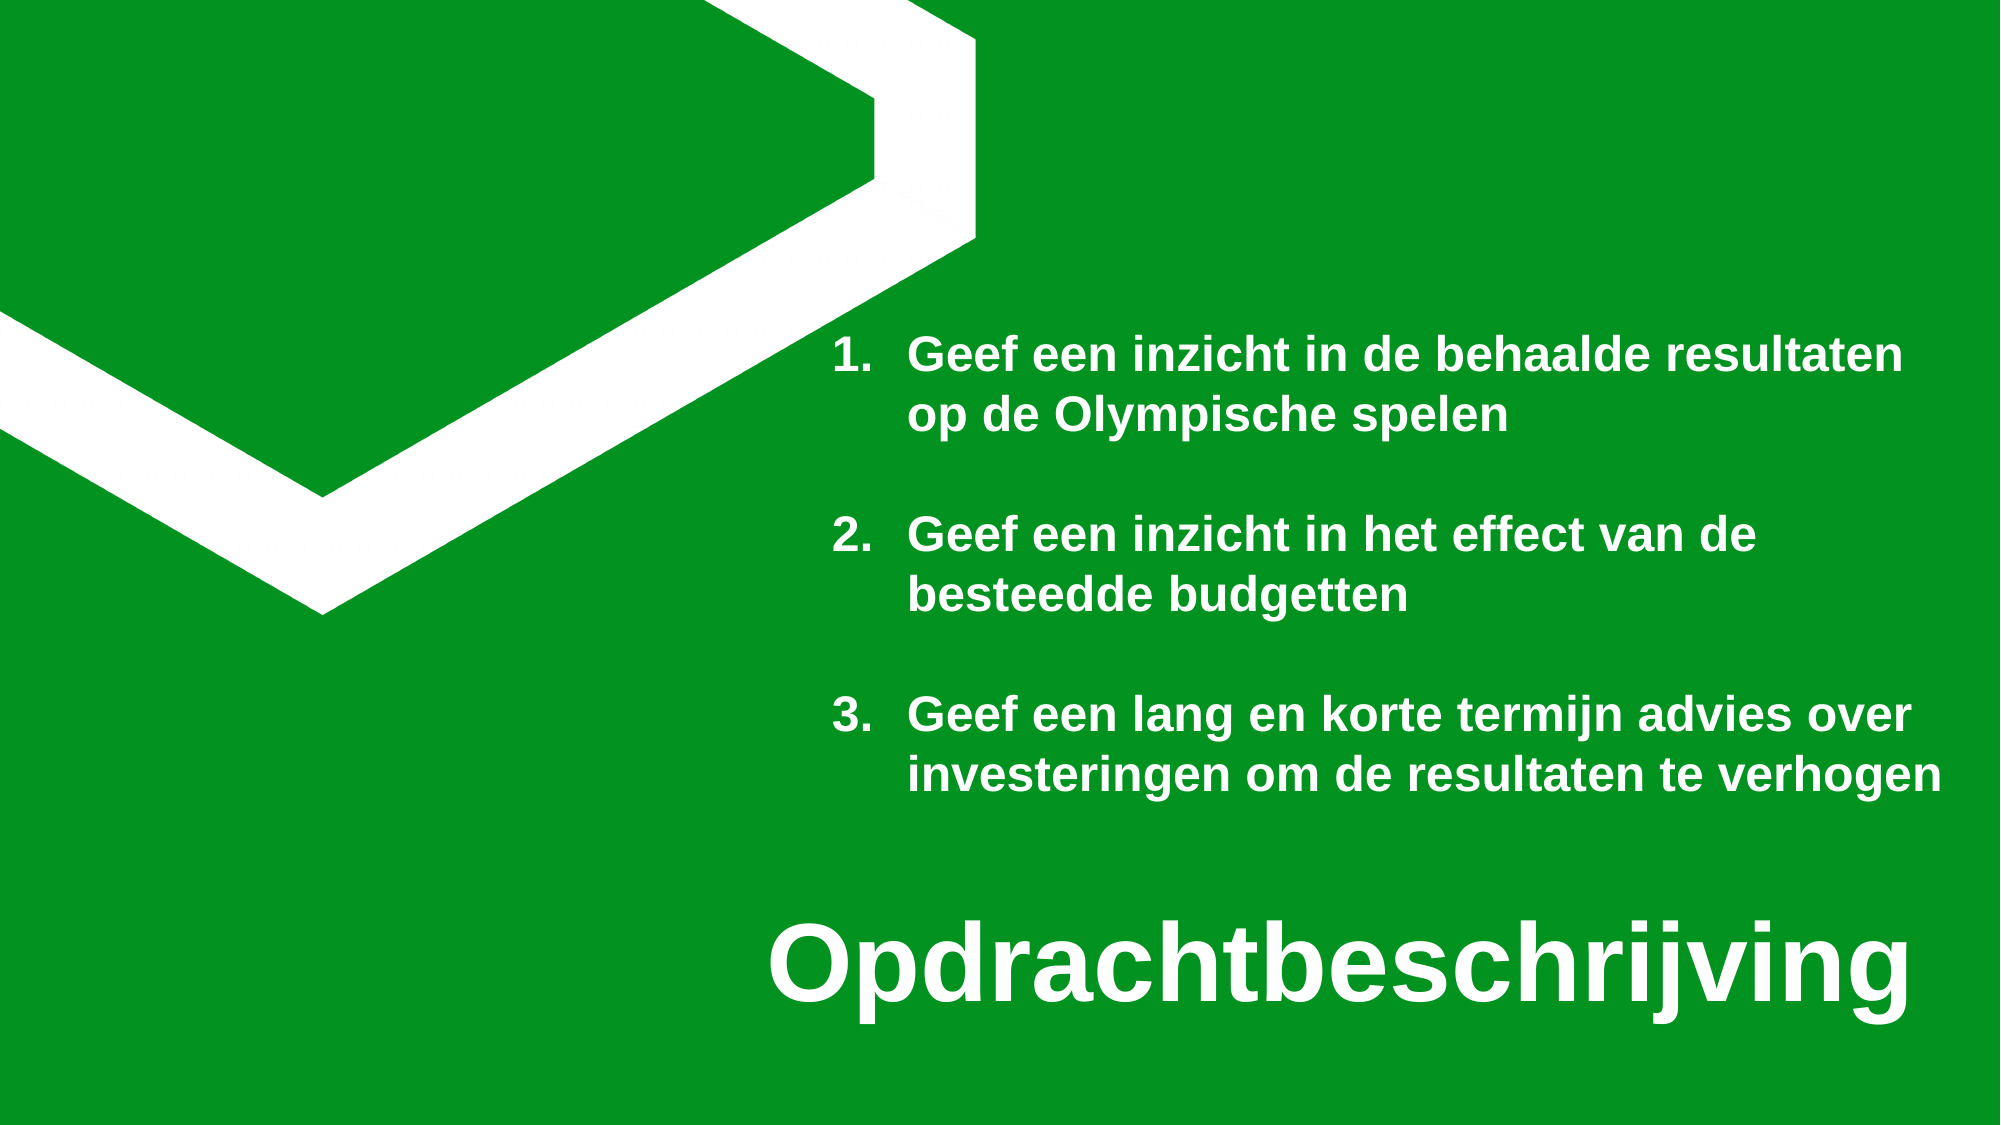

Geef een inzicht in de behaalde resultaten op de Olympische spelen
Geef een inzicht in het effect van de besteedde budgetten
Geef een lang en korte termijn advies over investeringen om de resultaten te verhogen
Opdrachtbeschrijving